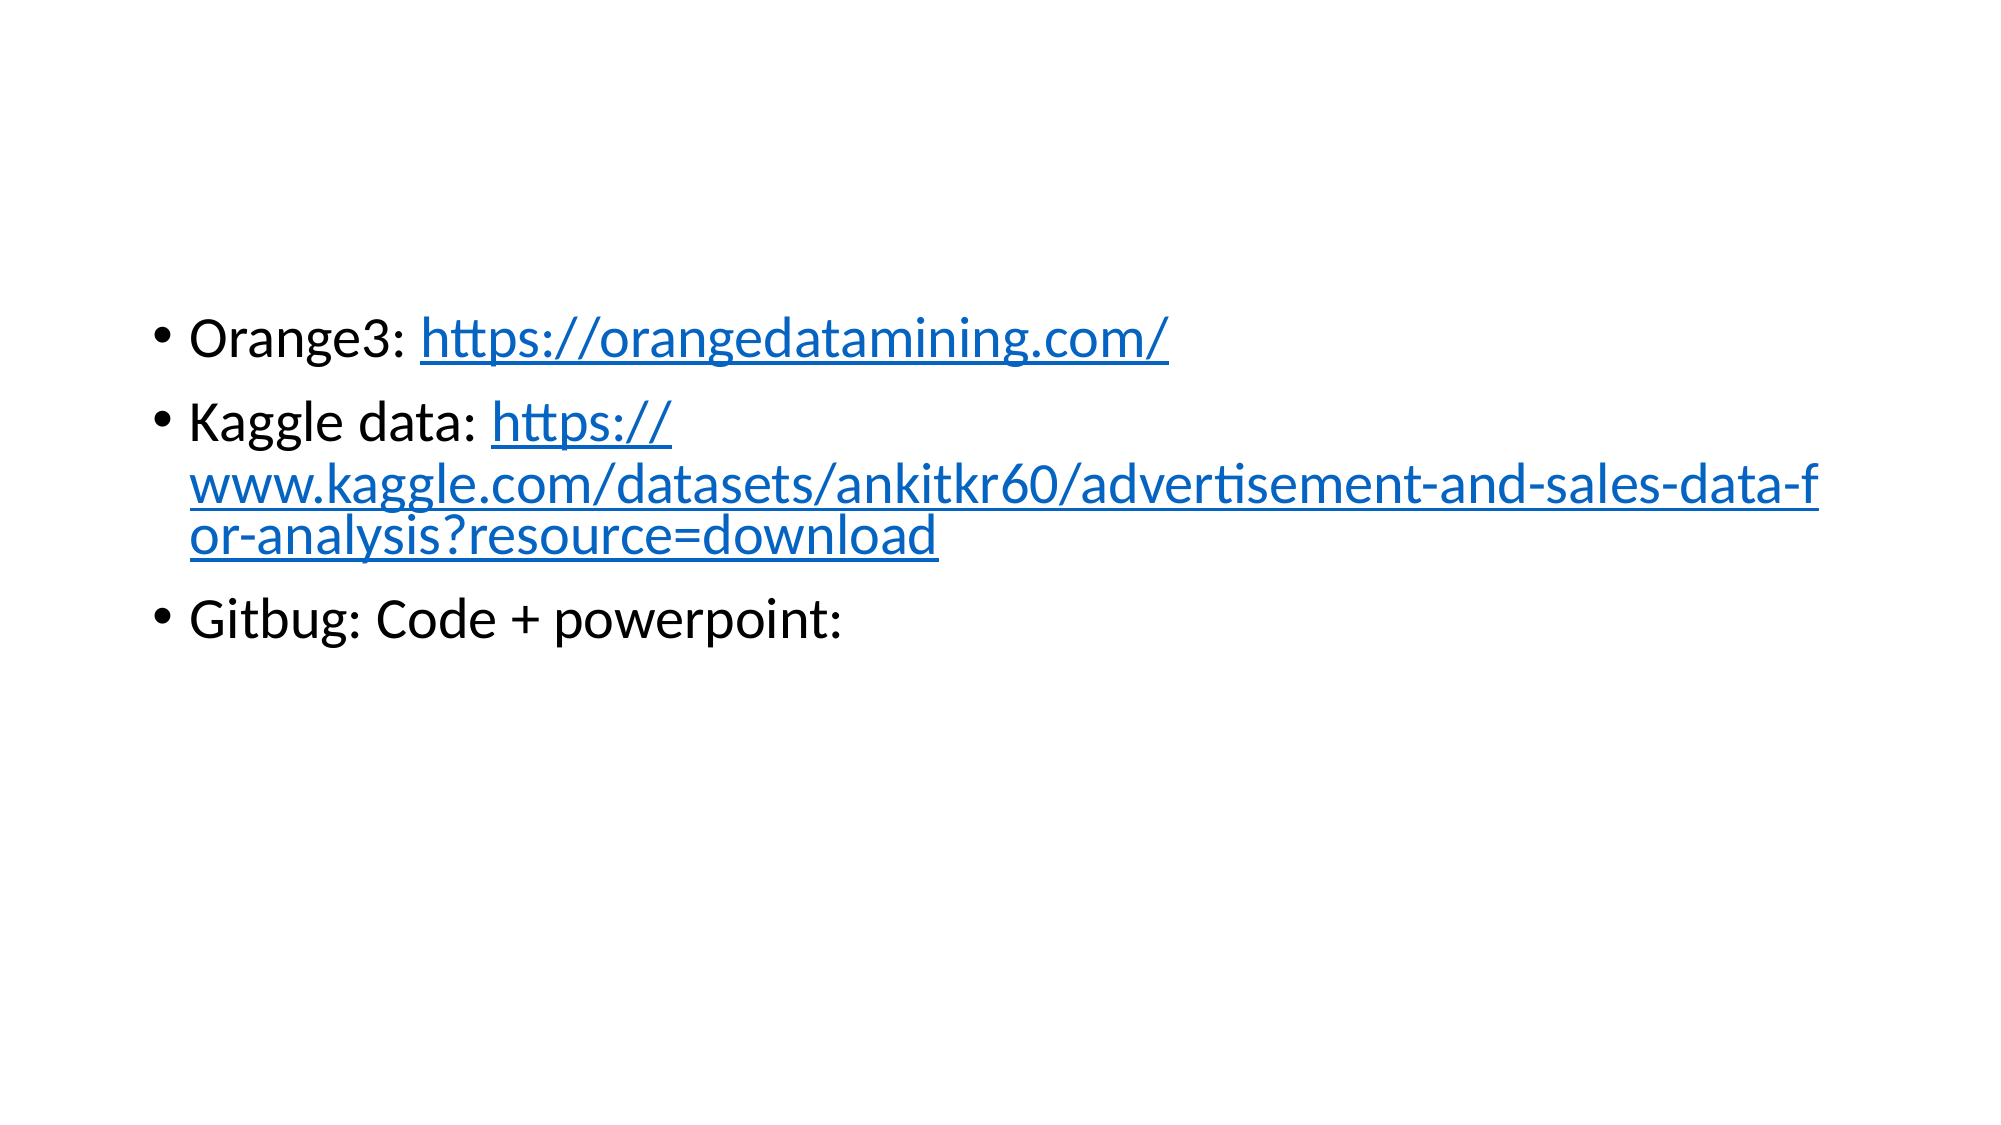

#
Orange3: https://orangedatamining.com/
Kaggle data: https://www.kaggle.com/datasets/ankitkr60/advertisement-and-sales-data-for-analysis?resource=download
Gitbug: Code + powerpoint: